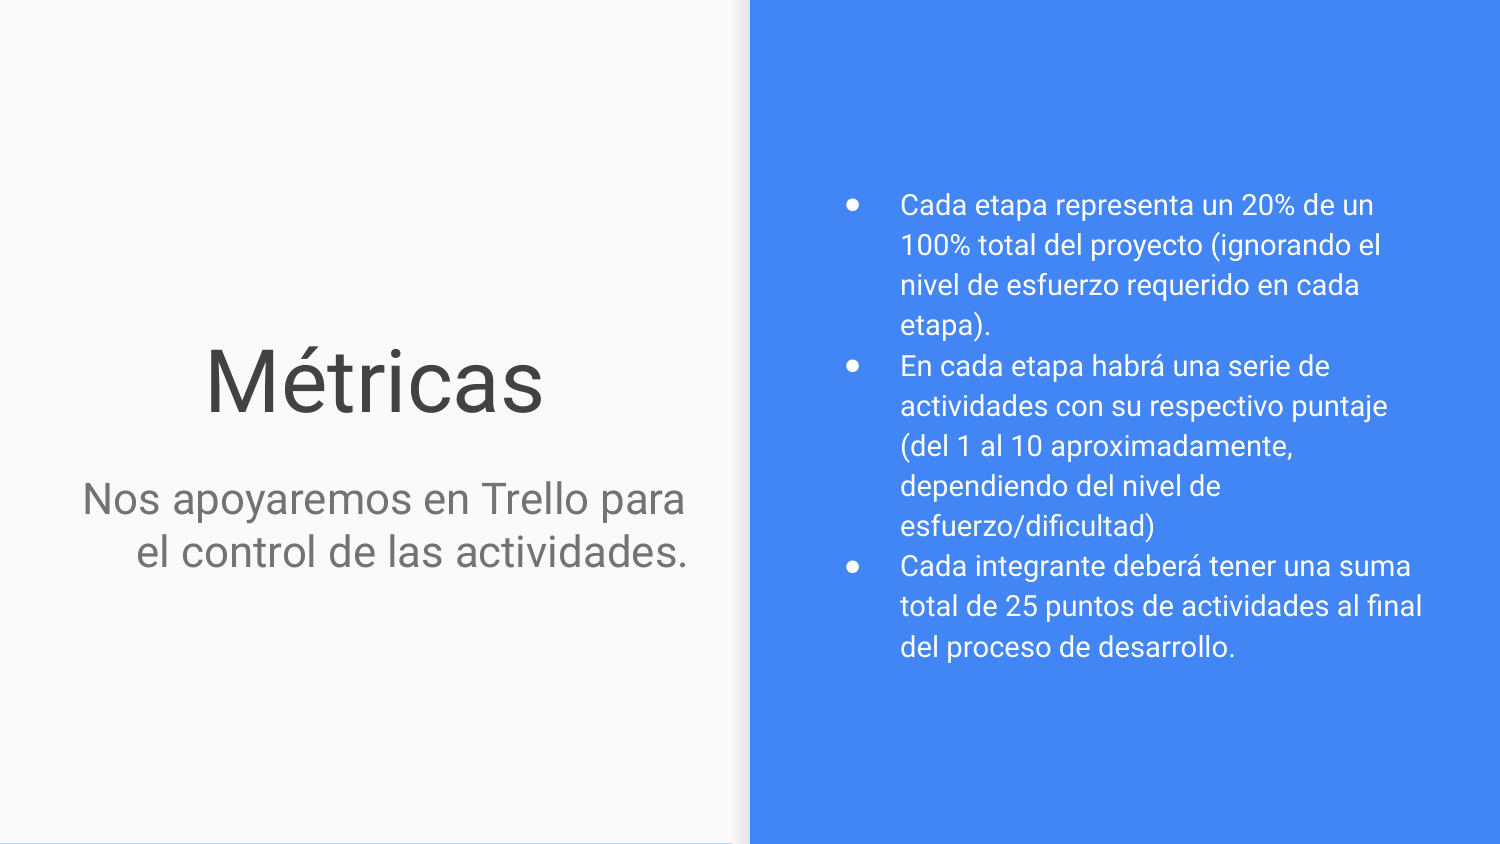

Cada etapa representa un 20% de un 100% total del proyecto (ignorando el nivel de esfuerzo requerido en cada etapa).
En cada etapa habrá una serie de actividades con su respectivo puntaje (del 1 al 10 aproximadamente, dependiendo del nivel de esfuerzo/dificultad)
Cada integrante deberá tener una suma total de 25 puntos de actividades al final del proceso de desarrollo.
# Métricas
Nos apoyaremos en Trello para el control de las actividades.